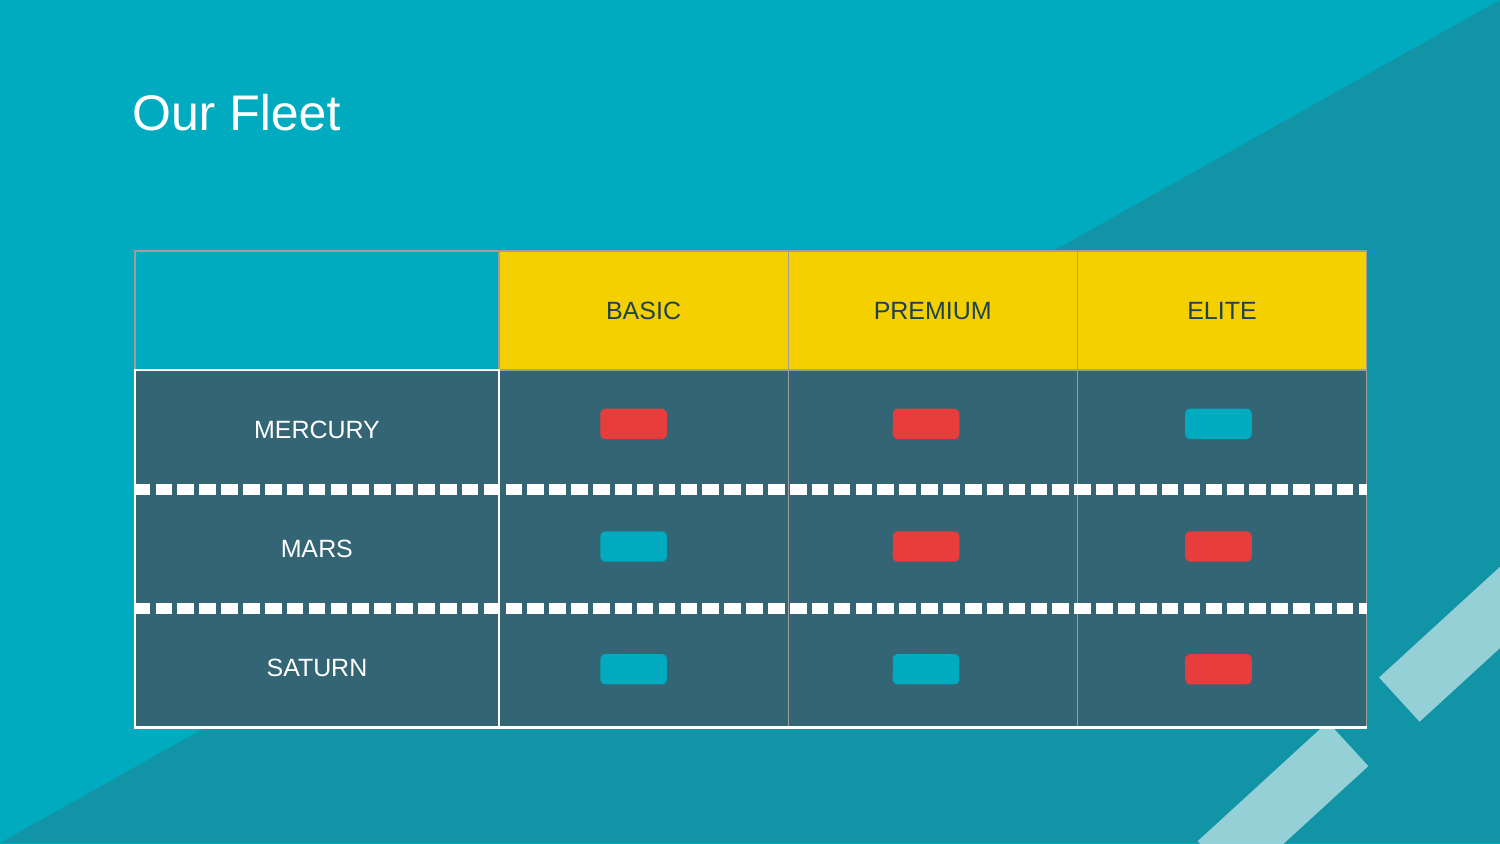

# Our Fleet
|  | BASIC | PREMIUM | ELITE |
| --- | --- | --- | --- |
| MERCURY |  |  |  |
| MARS |  |  |  |
| SATURN |  |  |  |